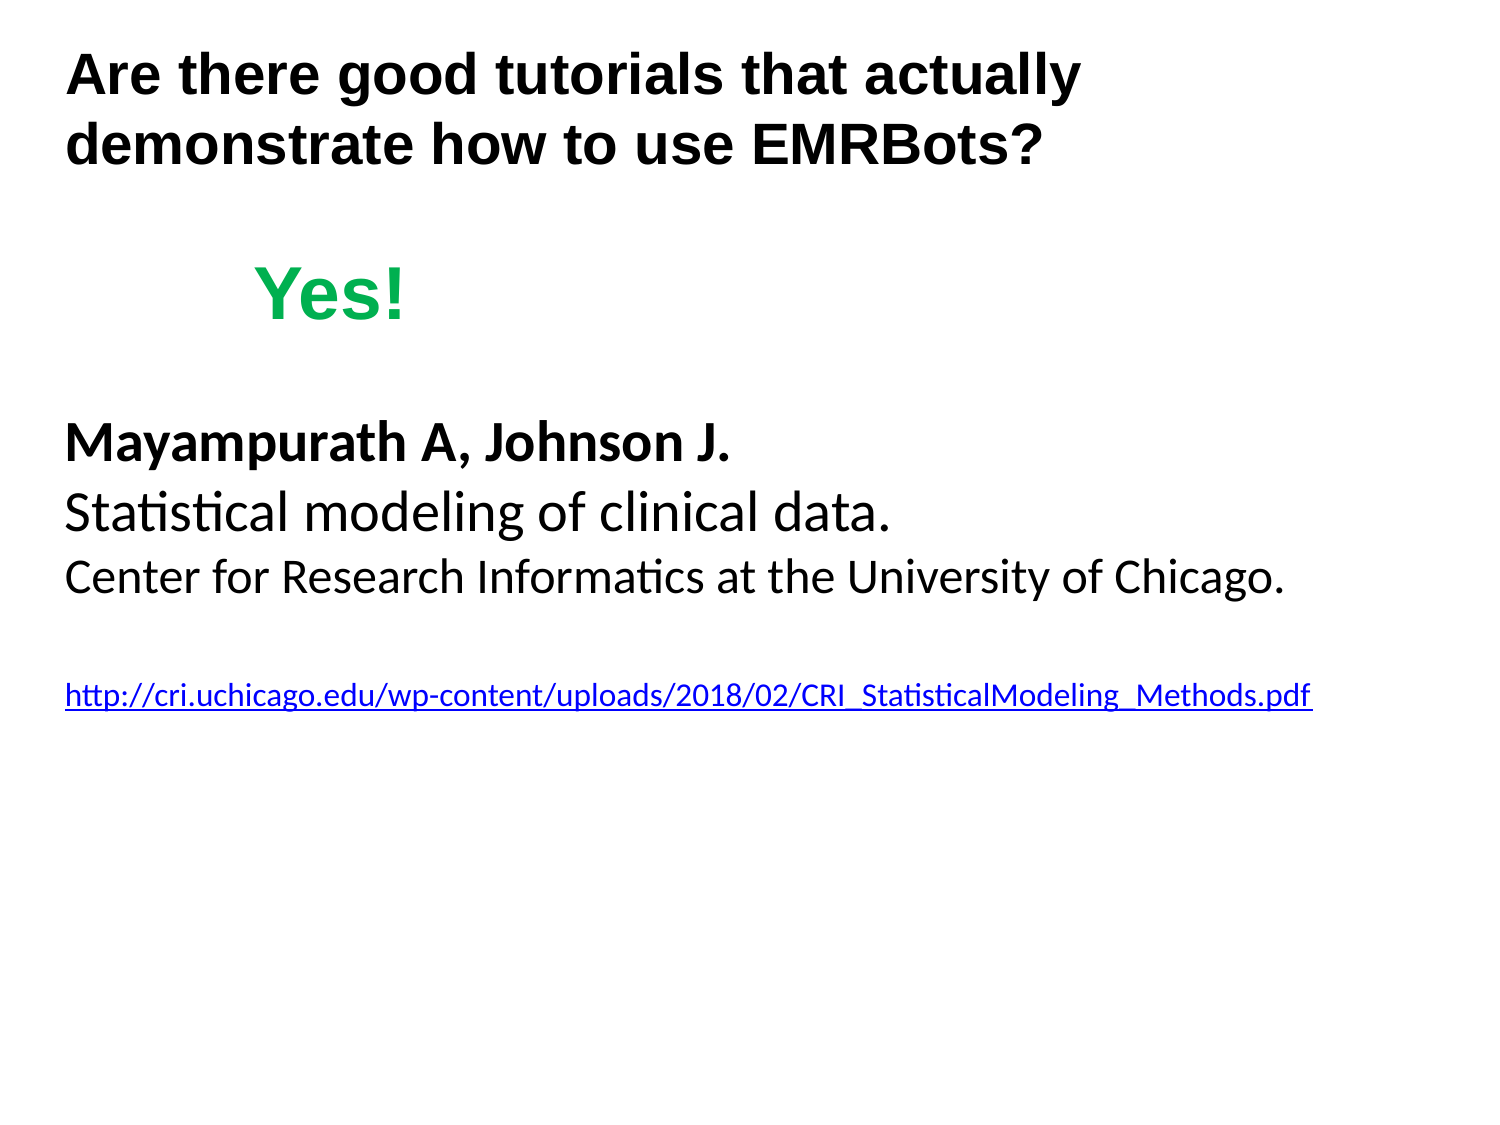

Are there good tutorials that actually demonstrate how to use EMRBots?
Yes!
Mayampurath A, Johnson J.
Statistical modeling of clinical data.
Center for Research Informatics at the University of Chicago.

http://cri.uchicago.edu/wp-content/uploads/2018/02/CRI_StatisticalModeling_Methods.pdf